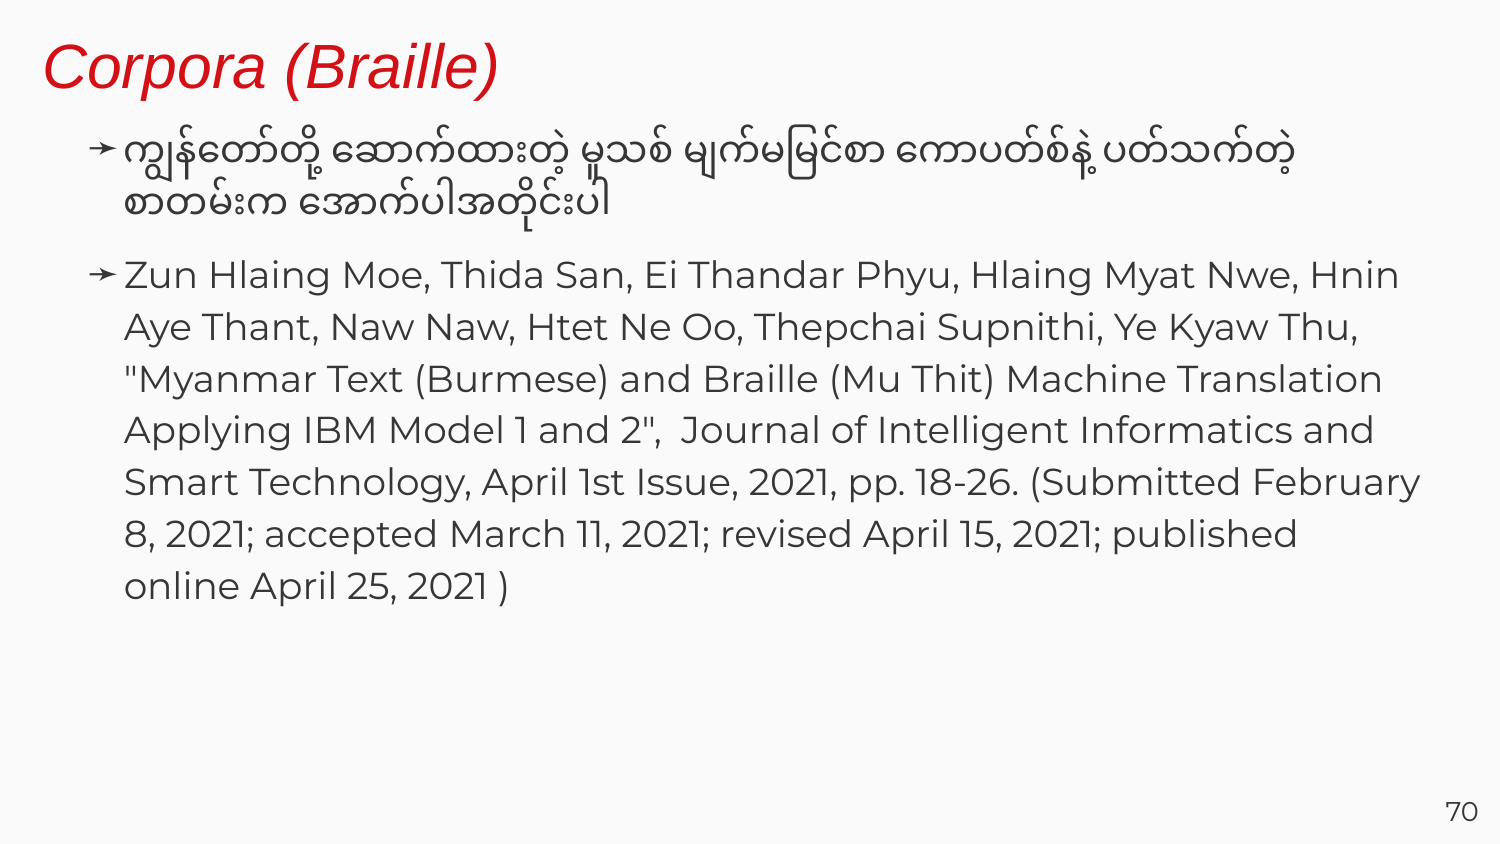

# Corpora (Braille)
ကျွန်တော်တို့ ဆောက်ထားတဲ့ မူသစ် မျက်မမြင်စာ ကောပတ်စ်နဲ့ ပတ်သက်တဲ့ စာတမ်းက အောက်ပါအတိုင်းပါ
Zun Hlaing Moe, Thida San, Ei Thandar Phyu, Hlaing Myat Nwe, Hnin Aye Thant, Naw Naw, Htet Ne Oo, Thepchai Supnithi, Ye Kyaw Thu, "Myanmar Text (Burmese) and Braille (Mu Thit) Machine Translation Applying IBM Model 1 and 2",  Journal of Intelligent Informatics and Smart Technology, April 1st Issue, 2021, pp. 18-26. (Submitted February 8, 2021; accepted March 11, 2021; revised April 15, 2021; published online April 25, 2021 )
70